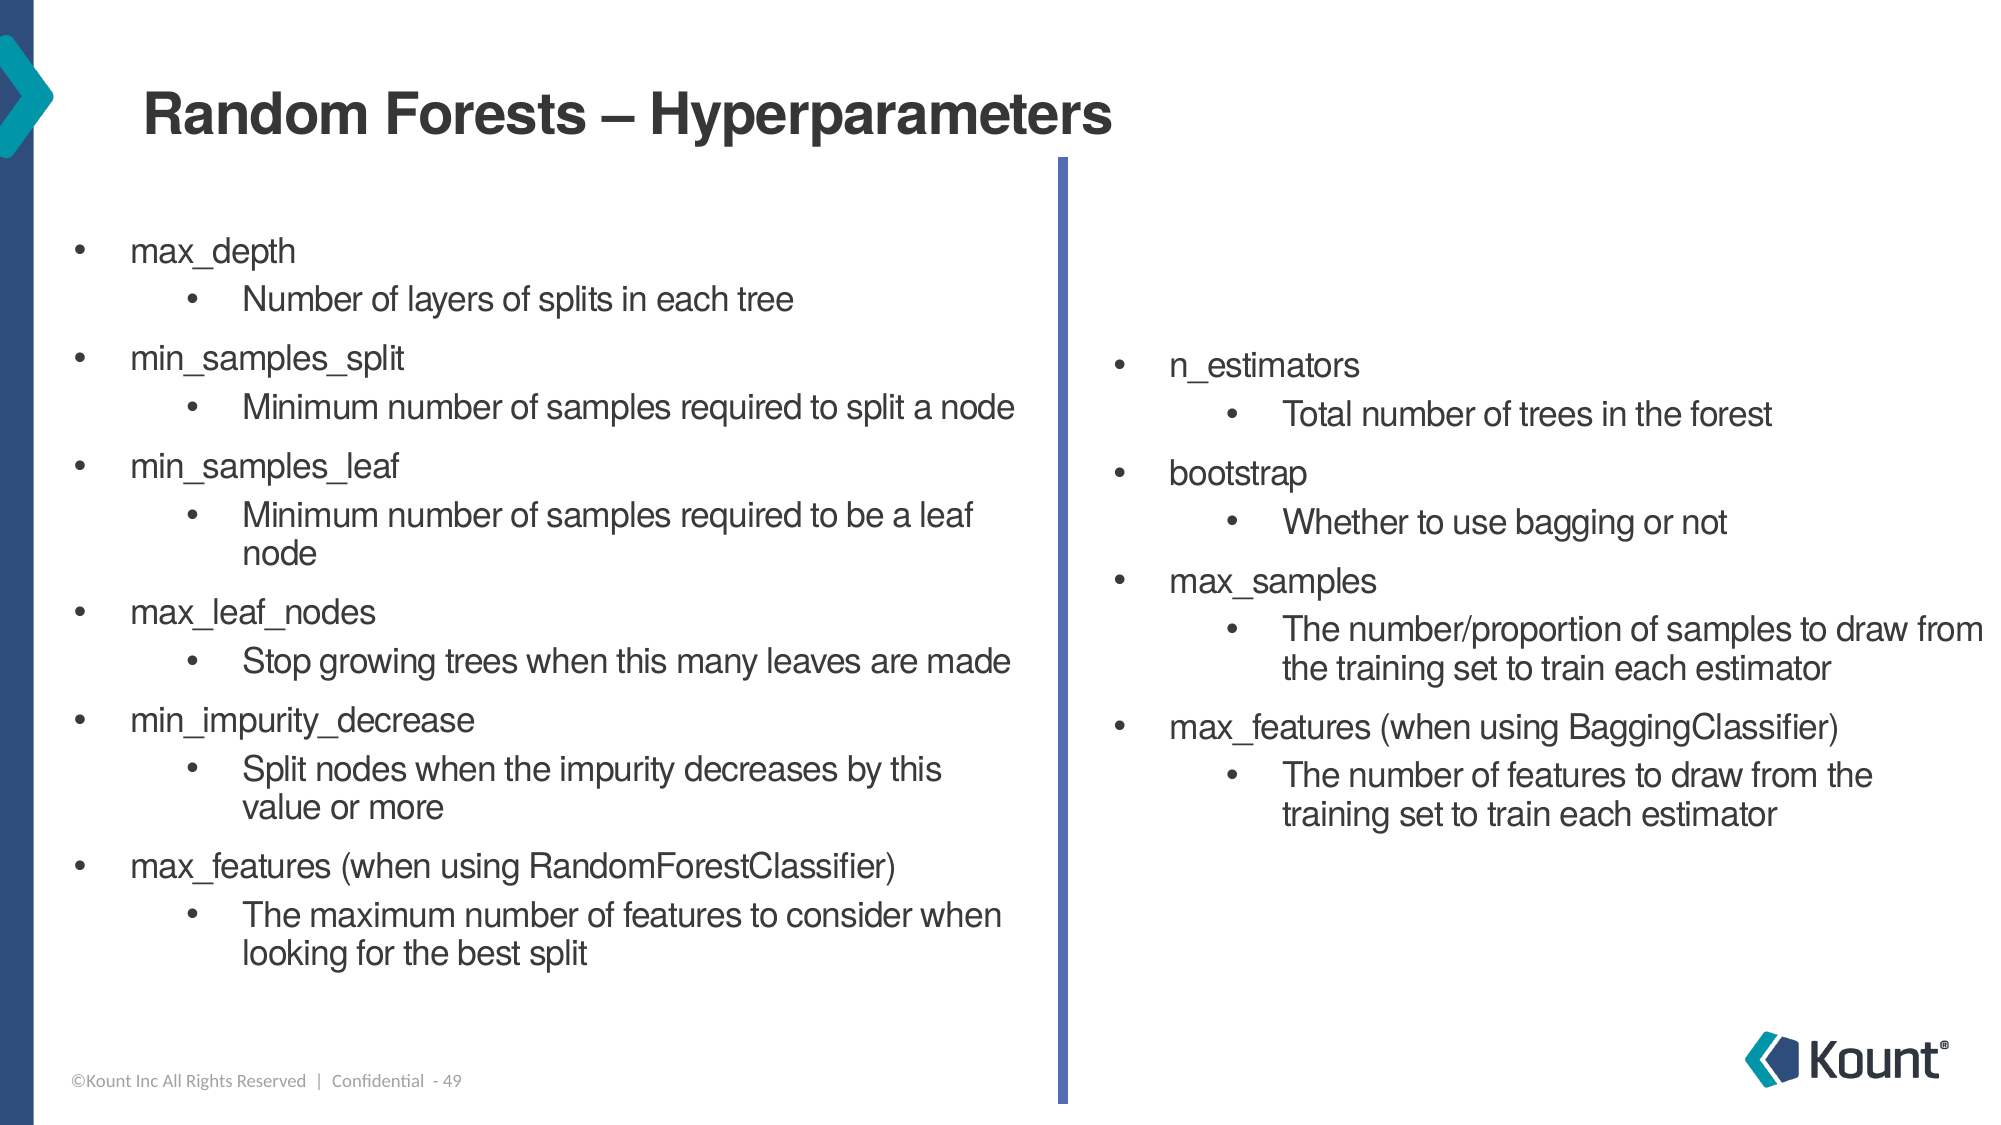

# Random Forests – Hyperparameters
max_depth
Number of layers of splits in each tree
min_samples_split
Minimum number of samples required to split a node
min_samples_leaf
Minimum number of samples required to be a leaf node
max_leaf_nodes
Stop growing trees when this many leaves are made
min_impurity_decrease
Split nodes when the impurity decreases by this value or more
max_features (when using RandomForestClassifier)
The maximum number of features to consider when looking for the best split

n_estimators
Total number of trees in the forest
bootstrap
Whether to use bagging or not
max_samples
The number/proportion of samples to draw from the training set to train each estimator
max_features (when using BaggingClassifier)
The number of features to draw from the training set to train each estimator